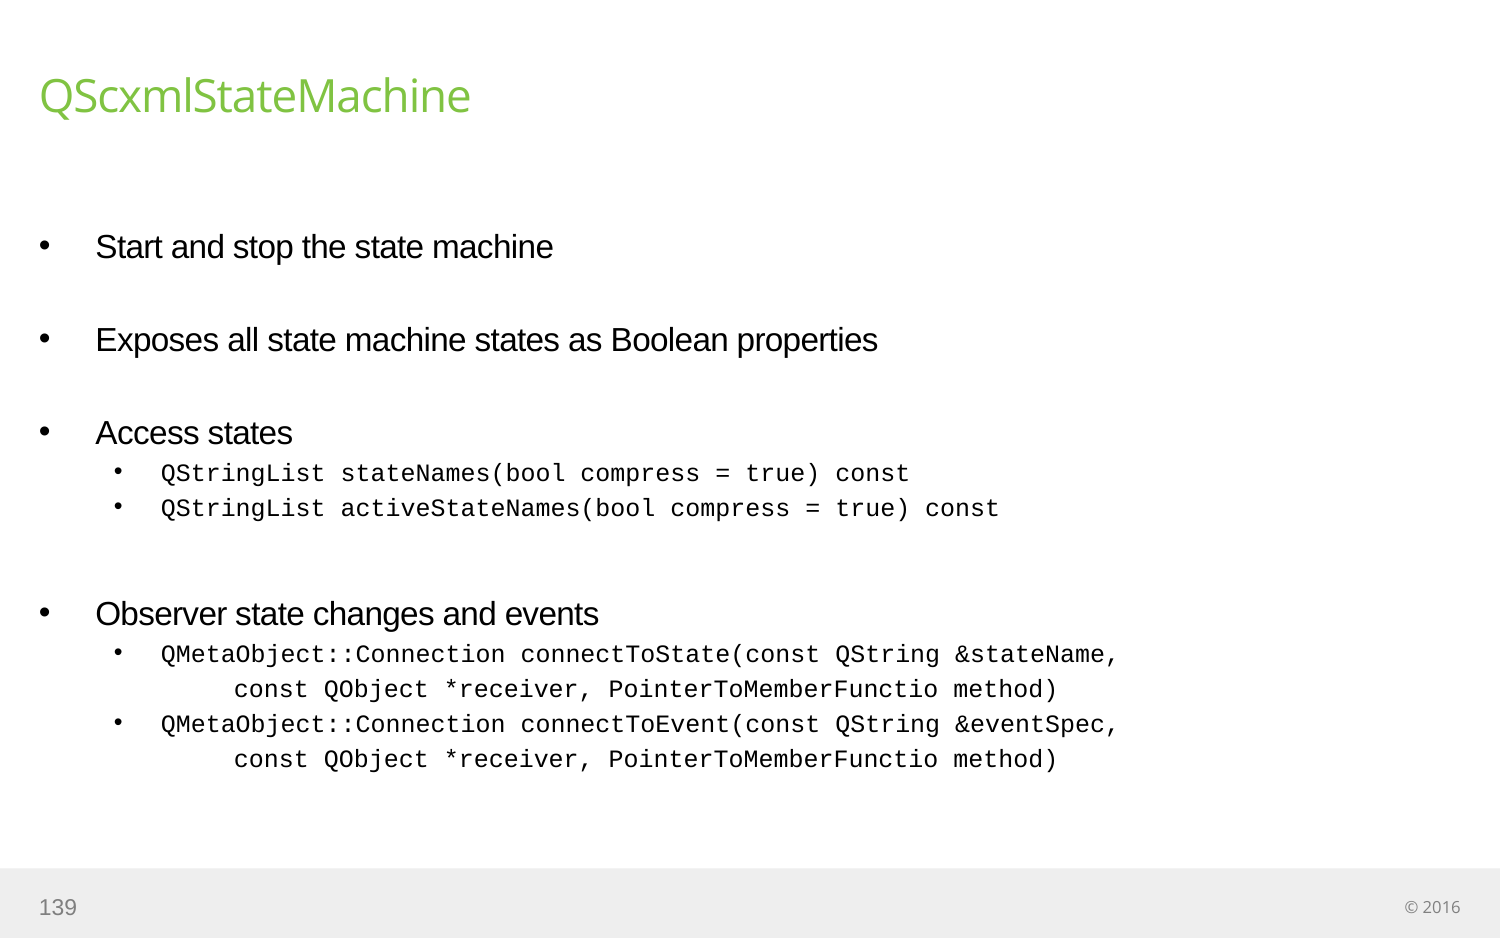

# QScxmlStateMachine
Start and stop the state machine

Exposes all state machine states as Boolean properties

Access states
QStringList stateNames(bool compress = true) const
QStringList activeStateNames(bool compress = true) const

Observer state changes and events
QMetaObject::Connection connectToState(const QString &stateName,
        const QObject *receiver, PointerToMemberFunctio method)
QMetaObject::Connection connectToEvent(const QString &eventSpec,
        const QObject *receiver, PointerToMemberFunctio method)

139
© 2016